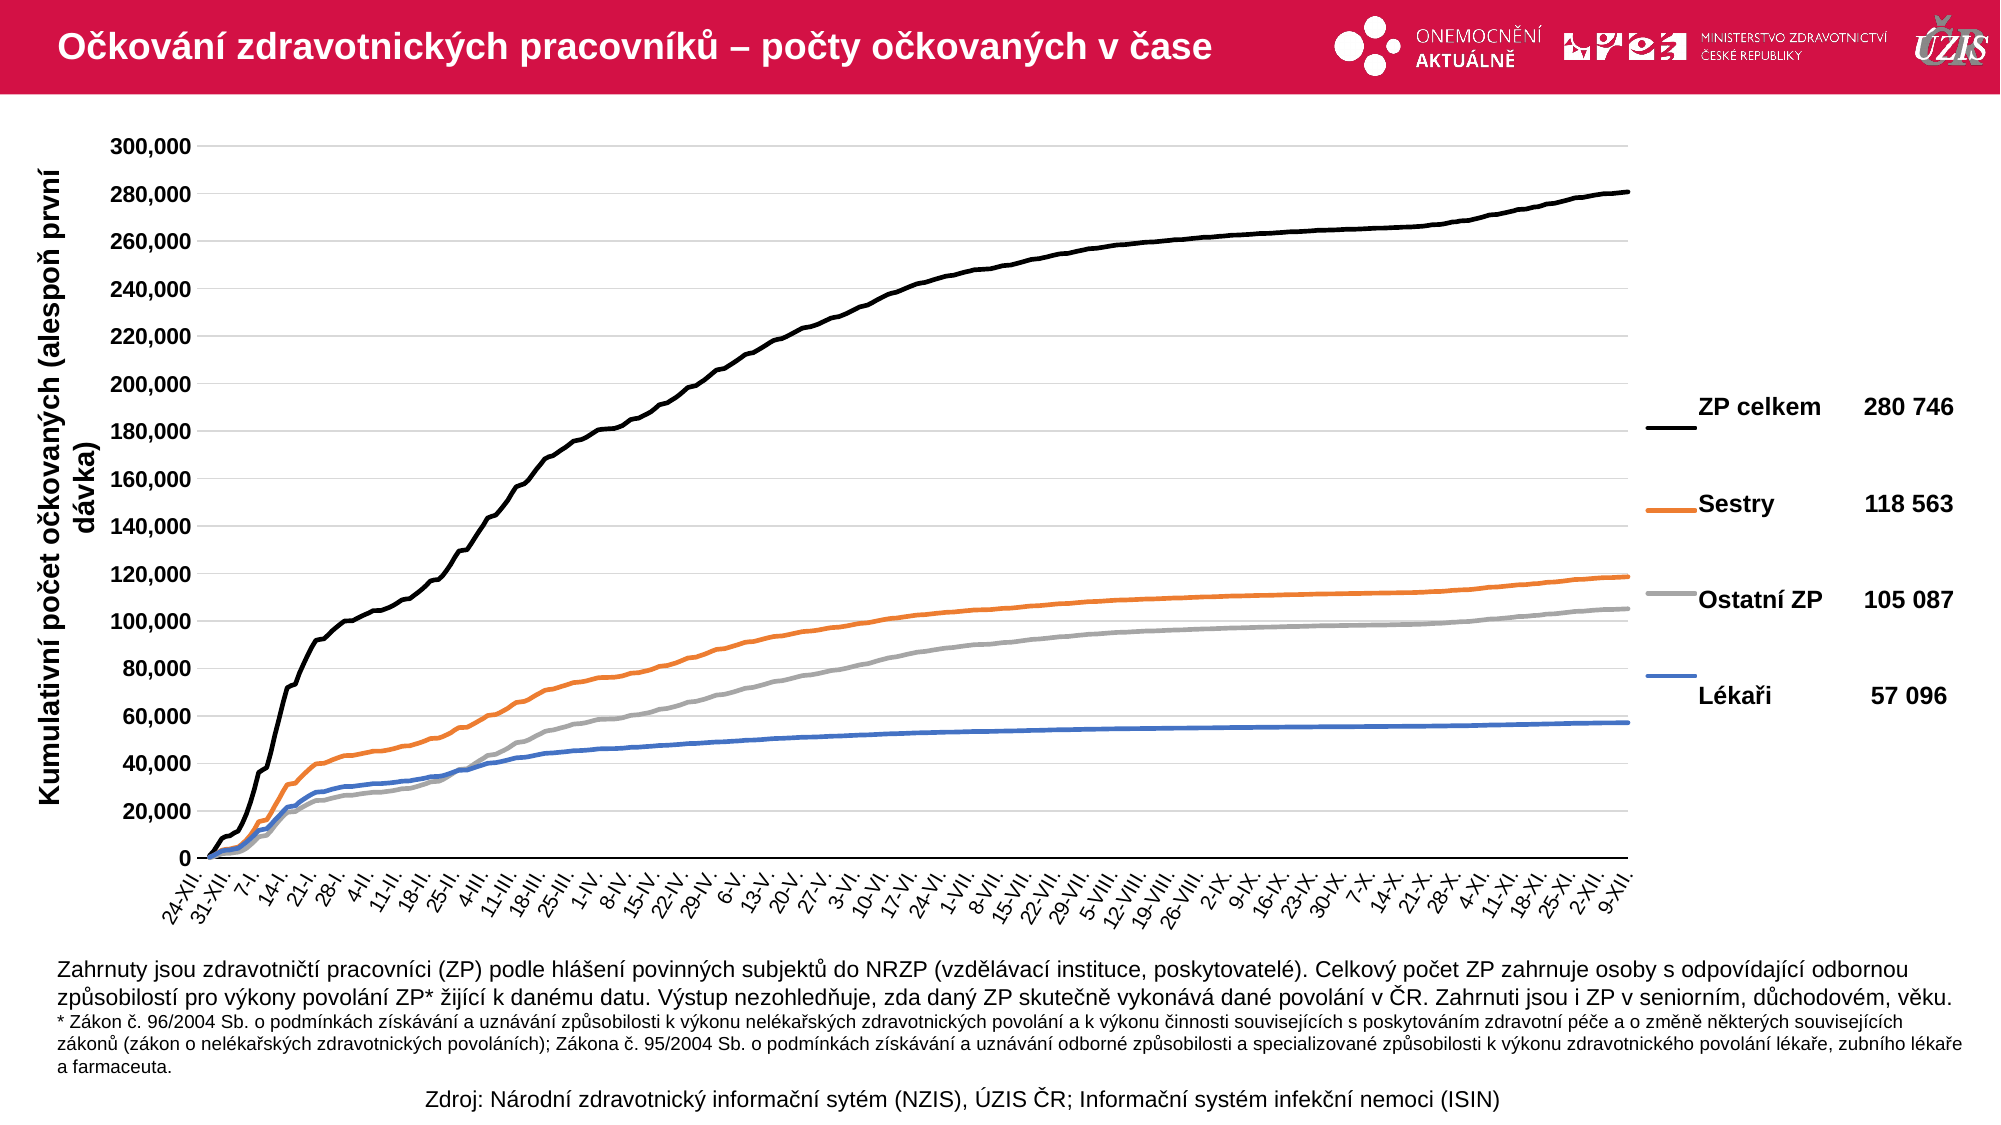

# Očkování zdravotnických pracovníků – počty očkovaných v čase

### Chart

| Category | ZP celkem | Sestry | Ostatní ZP | Lékaři |
|---|---|---|---|---|
| 24-XII. | None | None | None | None |
| 25-XII. | None | None | None | None |
| 26-XII. | None | None | None | None |
| 27-XII. | 1050.0 | 409.0 | 194.0 | 447.0 |
| 28-XII. | 2945.0 | 1123.0 | 643.0 | 1179.0 |
| 29-XII. | 5610.0 | 2233.0 | 1251.0 | 2126.0 |
| 30-XII. | 8312.0 | 3369.0 | 1874.0 | 3069.0 |
| 31-XII. | 9203.0 | 3749.0 | 2047.0 | 3407.0 |
| 1-I. | 9440.0 | 3868.0 | 2076.0 | 3496.0 |
| 2-I. | 10602.0 | 4349.0 | 2364.0 | 3889.0 |
| 3-I. | 11443.0 | 4666.0 | 2575.0 | 4202.0 |
| 4-I. | 14615.0 | 6014.0 | 3201.0 | 5400.0 |
| 5-I. | 18538.0 | 7657.0 | 4165.0 | 6716.0 |
| 6-I. | 23463.0 | 9668.0 | 5583.0 | 8212.0 |
| 7-I. | 29292.0 | 12221.0 | 7180.0 | 9891.0 |
| 8-I. | 36079.0 | 15353.0 | 9023.0 | 11703.0 |
| 9-I. | 37242.0 | 15800.0 | 9330.0 | 12112.0 |
| 10-I. | 38195.0 | 16154.0 | 9637.0 | 12404.0 |
| 11-I. | 44614.0 | 18955.0 | 11504.0 | 14155.0 |
| 12-I. | 52042.0 | 22147.0 | 13789.0 | 16106.0 |
| 13-I. | 58646.0 | 25011.0 | 15828.0 | 17807.0 |
| 14-I. | 65625.0 | 28200.0 | 17712.0 | 19713.0 |
| 15-I. | 71827.0 | 30986.0 | 19322.0 | 21519.0 |
| 16-I. | 72762.0 | 31368.0 | 19541.0 | 21853.0 |
| 17-I. | 73311.0 | 31595.0 | 19637.0 | 22079.0 |
| 18-I. | 78000.0 | 33549.0 | 20812.0 | 23639.0 |
| 19-I. | 81808.0 | 35238.0 | 21750.0 | 24820.0 |
| 20-I. | 85523.0 | 36884.0 | 22691.0 | 25948.0 |
| 21-I. | 88915.0 | 38416.0 | 23549.0 | 26950.0 |
| 22-I. | 91805.0 | 39726.0 | 24299.0 | 27780.0 |
| 23-I. | 92196.0 | 39884.0 | 24363.0 | 27949.0 |
| 24-I. | 92431.0 | 39993.0 | 24407.0 | 28031.0 |
| 25-I. | 94038.0 | 40639.0 | 24858.0 | 28541.0 |
| 26-I. | 95806.0 | 41413.0 | 25312.0 | 29081.0 |
| 27-I. | 97254.0 | 42067.0 | 25707.0 | 29480.0 |
| 28-I. | 98643.0 | 42675.0 | 26108.0 | 29860.0 |
| 29-I. | 99922.0 | 43238.0 | 26493.0 | 30191.0 |
| 30-I. | 99993.0 | 43260.0 | 26517.0 | 30216.0 |
| 31-I. | 100064.0 | 43278.0 | 26549.0 | 30237.0 |
| 1-II. | 100957.0 | 43635.0 | 26840.0 | 30482.0 |
| 2-II. | 101825.0 | 43977.0 | 27130.0 | 30718.0 |
| 3-II. | 102642.0 | 44338.0 | 27363.0 | 30941.0 |
| 4-II. | 103352.0 | 44670.0 | 27546.0 | 31136.0 |
| 5-II. | 104280.0 | 45088.0 | 27781.0 | 31411.0 |
| 6-II. | 104330.0 | 45110.0 | 27790.0 | 31430.0 |
| 7-II. | 104381.0 | 45131.0 | 27808.0 | 31442.0 |
| 8-II. | 105022.0 | 45400.0 | 28044.0 | 31578.0 |
| 9-II. | 105677.0 | 45722.0 | 28239.0 | 31716.0 |
| 10-II. | 106542.0 | 46125.0 | 28506.0 | 31911.0 |
| 11-II. | 107595.0 | 46598.0 | 28855.0 | 32142.0 |
| 12-II. | 108797.0 | 47130.0 | 29246.0 | 32421.0 |
| 13-II. | 109180.0 | 47304.0 | 29356.0 | 32520.0 |
| 14-II. | 109365.0 | 47358.0 | 29422.0 | 32585.0 |
| 15-II. | 110688.0 | 47910.0 | 29837.0 | 32941.0 |
| 16-II. | 111982.0 | 48399.0 | 30344.0 | 33239.0 |
| 17-II. | 113358.0 | 48969.0 | 30889.0 | 33500.0 |
| 18-II. | 114924.0 | 49639.0 | 31446.0 | 33839.0 |
| 19-II. | 116779.0 | 50394.0 | 32099.0 | 34286.0 |
| 20-II. | 117239.0 | 50522.0 | 32325.0 | 34392.0 |
| 21-II. | 117402.0 | 50581.0 | 32382.0 | 34439.0 |
| 22-II. | 118995.0 | 51178.0 | 33067.0 | 34750.0 |
| 23-II. | 121285.0 | 51992.0 | 34062.0 | 35231.0 |
| 24-II. | 123784.0 | 52815.0 | 35138.0 | 35831.0 |
| 25-II. | 126813.0 | 54041.0 | 36288.0 | 36484.0 |
| 26-II. | 129423.0 | 55031.0 | 37364.0 | 37028.0 |
| 27-II. | 129732.0 | 55107.0 | 37523.0 | 37102.0 |
| 28-II. | 129951.0 | 55154.0 | 37652.0 | 37145.0 |
| 1-III. | 132501.0 | 56044.0 | 38764.0 | 37693.0 |
| 2-III. | 135262.0 | 56997.0 | 39976.0 | 38289.0 |
| 3-III. | 137927.0 | 57990.0 | 41088.0 | 38849.0 |
| 4-III. | 140379.0 | 58898.0 | 42089.0 | 39392.0 |
| 5-III. | 143344.0 | 60086.0 | 43272.0 | 39986.0 |
| 6-III. | 144048.0 | 60335.0 | 43560.0 | 40153.0 |
| 7-III. | 144559.0 | 60523.0 | 43775.0 | 40261.0 |
| 8-III. | 146506.0 | 61300.0 | 44618.0 | 40588.0 |
| 9-III. | 148650.0 | 62226.0 | 45439.0 | 40985.0 |
| 10-III. | 150898.0 | 63173.0 | 46335.0 | 41390.0 |
| 11-III. | 153898.0 | 64499.0 | 47531.0 | 41868.0 |
| 12-III. | 156512.0 | 65599.0 | 48640.0 | 42273.0 |
| 13-III. | 157171.0 | 65835.0 | 48924.0 | 42412.0 |
| 14-III. | 157739.0 | 66078.0 | 49164.0 | 42497.0 |
| 15-III. | 159325.0 | 66783.0 | 49791.0 | 42751.0 |
| 16-III. | 161656.0 | 67824.0 | 50719.0 | 43113.0 |
| 17-III. | 163972.0 | 68845.0 | 51657.0 | 43470.0 |
| 18-III. | 165999.0 | 69738.0 | 52435.0 | 43826.0 |
| 19-III. | 168259.0 | 70713.0 | 53391.0 | 44155.0 |
| 20-III. | 169134.0 | 71073.0 | 53791.0 | 44270.0 |
| 21-III. | 169583.0 | 71246.0 | 53997.0 | 44340.0 |
| 22-III. | 170736.0 | 71777.0 | 54446.0 | 44513.0 |
| 23-III. | 171975.0 | 72330.0 | 54939.0 | 44706.0 |
| 24-III. | 173042.0 | 72835.0 | 55355.0 | 44852.0 |
| 25-III. | 174341.0 | 73392.0 | 55903.0 | 45046.0 |
| 26-III. | 175716.0 | 73972.0 | 56480.0 | 45264.0 |
| 27-III. | 176091.0 | 74124.0 | 56640.0 | 45327.0 |
| 28-III. | 176435.0 | 74291.0 | 56775.0 | 45369.0 |
| 29-III. | 177218.0 | 74639.0 | 57085.0 | 45494.0 |
| 30-III. | 178247.0 | 75085.0 | 57508.0 | 45654.0 |
| 31-III. | 179372.0 | 75553.0 | 58005.0 | 45814.0 |
| 1-IV. | 180475.0 | 76006.0 | 58436.0 | 46033.0 |
| 2-IV. | 180744.0 | 76111.0 | 58523.0 | 46110.0 |
| 3-IV. | 180864.0 | 76153.0 | 58581.0 | 46130.0 |
| 4-IV. | 180980.0 | 76202.0 | 58619.0 | 46159.0 |
| 5-IV. | 181052.0 | 76238.0 | 58648.0 | 46166.0 |
| 6-IV. | 181618.0 | 76484.0 | 58878.0 | 46256.0 |
| 7-IV. | 182291.0 | 76801.0 | 59140.0 | 46350.0 |
| 8-IV. | 183535.0 | 77340.0 | 59676.0 | 46519.0 |
| 9-IV. | 184808.0 | 77914.0 | 60174.0 | 46720.0 |
| 10-IV. | 185184.0 | 78072.0 | 60347.0 | 46765.0 |
| 11-IV. | 185432.0 | 78172.0 | 60462.0 | 46798.0 |
| 12-IV. | 186366.0 | 78597.0 | 60835.0 | 46934.0 |
| 13-IV. | 187178.0 | 78975.0 | 61148.0 | 47055.0 |
| 14-IV. | 188121.0 | 79428.0 | 61533.0 | 47160.0 |
| 15-IV. | 189485.0 | 80084.0 | 62085.0 | 47316.0 |
| 16-IV. | 191031.0 | 80809.0 | 62731.0 | 47491.0 |
| 17-IV. | 191452.0 | 81012.0 | 62908.0 | 47532.0 |
| 18-IV. | 191892.0 | 81203.0 | 63102.0 | 47587.0 |
| 19-IV. | 192993.0 | 81722.0 | 63557.0 | 47714.0 |
| 20-IV. | 194041.0 | 82226.0 | 63982.0 | 47833.0 |
| 21-IV. | 195331.0 | 82884.0 | 64480.0 | 47967.0 |
| 22-IV. | 196801.0 | 83608.0 | 65080.0 | 48113.0 |
| 23-IV. | 198319.0 | 84321.0 | 65729.0 | 48269.0 |
| 24-IV. | 198758.0 | 84521.0 | 65912.0 | 48325.0 |
| 25-IV. | 199134.0 | 84709.0 | 66063.0 | 48362.0 |
| 26-IV. | 200338.0 | 85316.0 | 66546.0 | 48476.0 |
| 27-IV. | 201431.0 | 85864.0 | 66971.0 | 48596.0 |
| 28-IV. | 202820.0 | 86567.0 | 67537.0 | 48716.0 |
| 29-IV. | 204292.0 | 87325.0 | 68121.0 | 48846.0 |
| 30-IV. | 205693.0 | 87972.0 | 68737.0 | 48984.0 |
| 1-V. | 206030.0 | 88126.0 | 68891.0 | 49013.0 |
| 2-V. | 206369.0 | 88279.0 | 69047.0 | 49043.0 |
| 3-V. | 207451.0 | 88787.0 | 69500.0 | 49164.0 |
| 4-V. | 208553.0 | 89308.0 | 69955.0 | 49290.0 |
| 5-V. | 209698.0 | 89833.0 | 70479.0 | 49386.0 |
| 6-V. | 210894.0 | 90381.0 | 71010.0 | 49503.0 |
| 7-V. | 212198.0 | 90950.0 | 71574.0 | 49674.0 |
| 8-V. | 212700.0 | 91167.0 | 71797.0 | 49736.0 |
| 9-V. | 213010.0 | 91274.0 | 71968.0 | 49768.0 |
| 10-V. | 213984.0 | 91671.0 | 72446.0 | 49867.0 |
| 11-V. | 215009.0 | 92150.0 | 72877.0 | 49982.0 |
| 12-V. | 216050.0 | 92583.0 | 73353.0 | 50114.0 |
| 13-V. | 217189.0 | 93019.0 | 73899.0 | 50271.0 |
| 14-V. | 218191.0 | 93384.0 | 74408.0 | 50399.0 |
| 15-V. | 218632.0 | 93543.0 | 74619.0 | 50470.0 |
| 16-V. | 218917.0 | 93647.0 | 74769.0 | 50501.0 |
| 17-V. | 219704.0 | 93964.0 | 75157.0 | 50583.0 |
| 18-V. | 220583.0 | 94337.0 | 75571.0 | 50675.0 |
| 19-V. | 221488.0 | 94696.0 | 76032.0 | 50760.0 |
| 20-V. | 222419.0 | 95087.0 | 76473.0 | 50859.0 |
| 21-V. | 223341.0 | 95450.0 | 76925.0 | 50966.0 |
| 22-V. | 223693.0 | 95595.0 | 77101.0 | 50997.0 |
| 23-V. | 223921.0 | 95693.0 | 77216.0 | 51012.0 |
| 24-V. | 224474.0 | 95906.0 | 77506.0 | 51062.0 |
| 25-V. | 225103.0 | 96145.0 | 77834.0 | 51124.0 |
| 26-V. | 225957.0 | 96495.0 | 78246.0 | 51216.0 |
| 27-V. | 226742.0 | 96824.0 | 78621.0 | 51297.0 |
| 28-V. | 227567.0 | 97108.0 | 79058.0 | 51401.0 |
| 29-V. | 227931.0 | 97250.0 | 79243.0 | 51438.0 |
| 30-V. | 228219.0 | 97340.0 | 79408.0 | 51471.0 |
| 31-V. | 228910.0 | 97617.0 | 79748.0 | 51545.0 |
| 1-VI. | 229635.0 | 97888.0 | 80121.0 | 51626.0 |
| 2-VI. | 230528.0 | 98232.0 | 80574.0 | 51722.0 |
| 3-VI. | 231367.0 | 98585.0 | 80990.0 | 51792.0 |
| 4-VI. | 232253.0 | 98910.0 | 81453.0 | 51890.0 |
| 5-VI. | 232673.0 | 99046.0 | 81710.0 | 51917.0 |
| 6-VI. | 233076.0 | 99176.0 | 81950.0 | 51950.0 |
| 7-VI. | 233968.0 | 99511.0 | 82426.0 | 52031.0 |
| 8-VI. | 234949.0 | 99851.0 | 82971.0 | 52127.0 |
| 9-VI. | 235865.0 | 100199.0 | 83454.0 | 52212.0 |
| 10-VI. | 236741.0 | 100554.0 | 83888.0 | 52299.0 |
| 11-VI. | 237597.0 | 100855.0 | 84348.0 | 52394.0 |
| 12-VI. | 238121.0 | 101062.0 | 84636.0 | 52423.0 |
| 13-VI. | 238493.0 | 101178.0 | 84862.0 | 52453.0 |
| 14-VI. | 239161.0 | 101420.0 | 85218.0 | 52523.0 |
| 15-VI. | 239915.0 | 101691.0 | 85646.0 | 52578.0 |
| 16-VI. | 240620.0 | 101932.0 | 86035.0 | 52653.0 |
| 17-VI. | 241329.0 | 102200.0 | 86400.0 | 52729.0 |
| 18-VI. | 242001.0 | 102417.0 | 86777.0 | 52807.0 |
| 19-VI. | 242334.0 | 102535.0 | 86964.0 | 52835.0 |
| 20-VI. | 242594.0 | 102628.0 | 87106.0 | 52860.0 |
| 21-VI. | 243103.0 | 102806.0 | 87398.0 | 52899.0 |
| 22-VI. | 243689.0 | 103025.0 | 87715.0 | 52949.0 |
| 23-VI. | 244186.0 | 103214.0 | 87970.0 | 53002.0 |
| 24-VI. | 244687.0 | 103374.0 | 88260.0 | 53053.0 |
| 25-VI. | 245185.0 | 103561.0 | 88514.0 | 53110.0 |
| 26-VI. | 245441.0 | 103652.0 | 88665.0 | 53124.0 |
| 27-VI. | 245629.0 | 103719.0 | 88774.0 | 53136.0 |
| 28-VI. | 246125.0 | 103900.0 | 89045.0 | 53180.0 |
| 29-VI. | 246585.0 | 104068.0 | 89291.0 | 53226.0 |
| 30-VI. | 247065.0 | 104248.0 | 89533.0 | 53284.0 |
| 1-VII. | 247427.0 | 104389.0 | 89710.0 | 53328.0 |
| 2-VII. | 247908.0 | 104582.0 | 89943.0 | 53383.0 |
| 3-VII. | 248006.0 | 104615.0 | 89996.0 | 53395.0 |
| 4-VII. | 248122.0 | 104660.0 | 90055.0 | 53407.0 |
| 5-VII. | 248234.0 | 104708.0 | 90113.0 | 53413.0 |
| 6-VII. | 248332.0 | 104740.0 | 90170.0 | 53422.0 |
| 7-VII. | 248745.0 | 104904.0 | 90379.0 | 53462.0 |
| 8-VII. | 249192.0 | 105082.0 | 90593.0 | 53517.0 |
| 9-VII. | 249635.0 | 105251.0 | 90819.0 | 53565.0 |
| 10-VII. | 249801.0 | 105310.0 | 90911.0 | 53580.0 |
| 11-VII. | 249922.0 | 105359.0 | 90969.0 | 53594.0 |
| 12-VII. | 250368.0 | 105521.0 | 91205.0 | 53642.0 |
| 13-VII. | 250814.0 | 105706.0 | 91423.0 | 53685.0 |
| 14-VII. | 251299.0 | 105910.0 | 91658.0 | 53731.0 |
| 15-VII. | 251793.0 | 106100.0 | 91904.0 | 53789.0 |
| 16-VII. | 252280.0 | 106283.0 | 92153.0 | 53844.0 |
| 17-VII. | 252461.0 | 106333.0 | 92262.0 | 53866.0 |
| 18-VII. | 252607.0 | 106391.0 | 92331.0 | 53885.0 |
| 19-VII. | 253028.0 | 106562.0 | 92532.0 | 53934.0 |
| 20-VII. | 253382.0 | 106711.0 | 92692.0 | 53979.0 |
| 21-VII. | 253851.0 | 106891.0 | 92912.0 | 54048.0 |
| 22-VII. | 254247.0 | 107068.0 | 93093.0 | 54086.0 |
| 23-VII. | 254639.0 | 107215.0 | 93305.0 | 54119.0 |
| 24-VII. | 254751.0 | 107259.0 | 93367.0 | 54125.0 |
| 25-VII. | 254840.0 | 107285.0 | 93421.0 | 54134.0 |
| 26-VII. | 255228.0 | 107453.0 | 93601.0 | 54174.0 |
| 27-VII. | 255650.0 | 107622.0 | 93801.0 | 54227.0 |
| 28-VII. | 256011.0 | 107773.0 | 93976.0 | 54262.0 |
| 29-VII. | 256347.0 | 107922.0 | 94135.0 | 54290.0 |
| 30-VII. | 256766.0 | 108087.0 | 94344.0 | 54335.0 |
| 31-VII. | 256888.0 | 108126.0 | 94410.0 | 54352.0 |
| 1-VIII. | 256990.0 | 108166.0 | 94459.0 | 54365.0 |
| 2-VIII. | 257272.0 | 108265.0 | 94605.0 | 54402.0 |
| 3-VIII. | 257540.0 | 108377.0 | 94735.0 | 54428.0 |
| 4-VIII. | 257853.0 | 108506.0 | 94879.0 | 54468.0 |
| 5-VIII. | 258119.0 | 108615.0 | 95005.0 | 54499.0 |
| 6-VIII. | 258401.0 | 108735.0 | 95134.0 | 54532.0 |
| 7-VIII. | 258474.0 | 108757.0 | 95172.0 | 54545.0 |
| 8-VIII. | 258538.0 | 108782.0 | 95206.0 | 54550.0 |
| 9-VIII. | 258748.0 | 108867.0 | 95309.0 | 54572.0 |
| 10-VIII. | 258957.0 | 108946.0 | 95424.0 | 54587.0 |
| 11-VIII. | 259120.0 | 109016.0 | 95497.0 | 54607.0 |
| 12-VIII. | 259353.0 | 109122.0 | 95601.0 | 54630.0 |
| 13-VIII. | 259545.0 | 109185.0 | 95705.0 | 54655.0 |
| 14-VIII. | 259602.0 | 109206.0 | 95731.0 | 54665.0 |
| 15-VIII. | 259648.0 | 109228.0 | 95750.0 | 54670.0 |
| 16-VIII. | 259832.0 | 109314.0 | 95831.0 | 54687.0 |
| 17-VIII. | 260013.0 | 109393.0 | 95909.0 | 54711.0 |
| 18-VIII. | 260176.0 | 109456.0 | 95987.0 | 54733.0 |
| 19-VIII. | 260340.0 | 109526.0 | 96059.0 | 54755.0 |
| 20-VIII. | 260585.0 | 109641.0 | 96156.0 | 54788.0 |
| 21-VIII. | 260627.0 | 109655.0 | 96174.0 | 54798.0 |
| 22-VIII. | 260660.0 | 109666.0 | 96193.0 | 54801.0 |
| 23-VIII. | 260860.0 | 109762.0 | 96286.0 | 54812.0 |
| 24-VIII. | 261053.0 | 109850.0 | 96362.0 | 54841.0 |
| 25-VIII. | 261219.0 | 109917.0 | 96437.0 | 54865.0 |
| 26-VIII. | 261381.0 | 109989.0 | 96500.0 | 54892.0 |
| 27-VIII. | 261598.0 | 110077.0 | 96601.0 | 54920.0 |
| 28-VIII. | 261643.0 | 110093.0 | 96627.0 | 54923.0 |
| 29-VIII. | 261676.0 | 110109.0 | 96637.0 | 54930.0 |
| 30-VIII. | 261846.0 | 110181.0 | 96714.0 | 54951.0 |
| 31-VIII. | 262010.0 | 110242.0 | 96792.0 | 54976.0 |
| 1-IX. | 262132.0 | 110298.0 | 96838.0 | 54996.0 |
| 2-IX. | 262307.0 | 110372.0 | 96911.0 | 55024.0 |
| 3-IX. | 262503.0 | 110448.0 | 97005.0 | 55050.0 |
| 4-IX. | 262538.0 | 110460.0 | 97020.0 | 55058.0 |
| 5-IX. | 262571.0 | 110470.0 | 97038.0 | 55063.0 |
| 6-IX. | 262707.0 | 110529.0 | 97102.0 | 55076.0 |
| 7-IX. | 262797.0 | 110571.0 | 97137.0 | 55089.0 |
| 8-IX. | 262920.0 | 110622.0 | 97190.0 | 55108.0 |
| 9-IX. | 263062.0 | 110677.0 | 97249.0 | 55136.0 |
| 10-IX. | 263207.0 | 110728.0 | 97318.0 | 55161.0 |
| 11-IX. | 263241.0 | 110745.0 | 97333.0 | 55163.0 |
| 12-IX. | 263264.0 | 110752.0 | 97346.0 | 55166.0 |
| 13-IX. | 263375.0 | 110796.0 | 97394.0 | 55185.0 |
| 14-IX. | 263507.0 | 110859.0 | 97445.0 | 55203.0 |
| 15-IX. | 263614.0 | 110907.0 | 97489.0 | 55218.0 |
| 16-IX. | 263735.0 | 110964.0 | 97535.0 | 55236.0 |
| 17-IX. | 263900.0 | 111032.0 | 97607.0 | 55261.0 |
| 18-IX. | 263941.0 | 111049.0 | 97626.0 | 55266.0 |
| 19-IX. | 263953.0 | 111055.0 | 97632.0 | 55266.0 |
| 20-IX. | 264055.0 | 111093.0 | 97676.0 | 55286.0 |
| 21-IX. | 264159.0 | 111142.0 | 97723.0 | 55294.0 |
| 22-IX. | 264254.0 | 111185.0 | 97765.0 | 55304.0 |
| 23-IX. | 264388.0 | 111238.0 | 97822.0 | 55328.0 |
| 24-IX. | 264555.0 | 111310.0 | 97891.0 | 55354.0 |
| 25-IX. | 264587.0 | 111320.0 | 97907.0 | 55360.0 |
| 26-IX. | 264597.0 | 111324.0 | 97913.0 | 55360.0 |
| 27-IX. | 264694.0 | 111367.0 | 97955.0 | 55372.0 |
| 28-IX. | 264702.0 | 111369.0 | 97961.0 | 55372.0 |
| 29-IX. | 264787.0 | 111410.0 | 97988.0 | 55389.0 |
| 30-IX. | 264887.0 | 111449.0 | 98034.0 | 55404.0 |
| 1-X. | 264979.0 | 111483.0 | 98072.0 | 55424.0 |
| 2-X. | 265000.0 | 111490.0 | 98080.0 | 55430.0 |
| 3-X. | 265014.0 | 111497.0 | 98087.0 | 55430.0 |
| 4-X. | 265082.0 | 111525.0 | 98117.0 | 55440.0 |
| 5-X. | 265164.0 | 111572.0 | 98145.0 | 55447.0 |
| 6-X. | 265262.0 | 111621.0 | 98182.0 | 55459.0 |
| 7-X. | 265332.0 | 111649.0 | 98206.0 | 55477.0 |
| 8-X. | 265444.0 | 111700.0 | 98253.0 | 55491.0 |
| 9-X. | 265469.0 | 111710.0 | 98262.0 | 55497.0 |
| 10-X. | 265481.0 | 111715.0 | 98269.0 | 55497.0 |
| 11-X. | 265557.0 | 111745.0 | 98296.0 | 55516.0 |
| 12-X. | 265642.0 | 111766.0 | 98342.0 | 55534.0 |
| 13-X. | 265723.0 | 111803.0 | 98379.0 | 55541.0 |
| 14-X. | 265790.0 | 111832.0 | 98407.0 | 55551.0 |
| 15-X. | 265908.0 | 111876.0 | 98464.0 | 55568.0 |
| 16-X. | 265939.0 | 111888.0 | 98481.0 | 55570.0 |
| 17-X. | 265969.0 | 111905.0 | 98492.0 | 55572.0 |
| 18-X. | 266099.0 | 111957.0 | 98549.0 | 55593.0 |
| 19-X. | 266193.0 | 112012.0 | 98581.0 | 55600.0 |
| 20-X. | 266325.0 | 112071.0 | 98640.0 | 55614.0 |
| 21-X. | 266564.0 | 112185.0 | 98740.0 | 55639.0 |
| 22-X. | 266870.0 | 112309.0 | 98883.0 | 55678.0 |
| 23-X. | 266953.0 | 112335.0 | 98933.0 | 55685.0 |
| 24-X. | 267017.0 | 112359.0 | 98967.0 | 55691.0 |
| 25-X. | 267279.0 | 112484.0 | 99083.0 | 55712.0 |
| 26-X. | 267639.0 | 112652.0 | 99239.0 | 55748.0 |
| 27-X. | 268056.0 | 112852.0 | 99409.0 | 55795.0 |
| 28-X. | 268139.0 | 112889.0 | 99448.0 | 55802.0 |
| 29-X. | 268516.0 | 113052.0 | 99628.0 | 55836.0 |
| 30-X. | 268624.0 | 113098.0 | 99678.0 | 55848.0 |
| 31-X. | 268692.0 | 113130.0 | 99711.0 | 55851.0 |
| 1-XI. | 269106.0 | 113298.0 | 99914.0 | 55894.0 |
| 2-XI. | 269517.0 | 113497.0 | 100087.0 | 55933.0 |
| 3-XI. | 269929.0 | 113686.0 | 100275.0 | 55968.0 |
| 4-XI. | 270427.0 | 113916.0 | 100485.0 | 56026.0 |
| 5-XI. | 270988.0 | 114163.0 | 100737.0 | 56088.0 |
| 6-XI. | 271142.0 | 114220.0 | 100810.0 | 56112.0 |
| 7-XI. | 271238.0 | 114258.0 | 100853.0 | 56127.0 |
| 8-XI. | 271637.0 | 114445.0 | 101035.0 | 56157.0 |
| 9-XI. | 271974.0 | 114598.0 | 101184.0 | 56192.0 |
| 10-XI. | 272360.0 | 114786.0 | 101349.0 | 56225.0 |
| 11-XI. | 272752.0 | 114962.0 | 101532.0 | 56258.0 |
| 12-XI. | 273281.0 | 115166.0 | 101794.0 | 56321.0 |
| 13-XI. | 273404.0 | 115225.0 | 101847.0 | 56332.0 |
| 14-XI. | 273490.0 | 115263.0 | 101886.0 | 56341.0 |
| 15-XI. | 273908.0 | 115453.0 | 102067.0 | 56388.0 |
| 16-XI. | 274373.0 | 115656.0 | 102273.0 | 56444.0 |
| 17-XI. | 274477.0 | 115707.0 | 102312.0 | 56458.0 |
| 18-XI. | 274981.0 | 115928.0 | 102551.0 | 56502.0 |
| 19-XI. | 275593.0 | 116202.0 | 102823.0 | 56568.0 |
| 20-XI. | 275789.0 | 116294.0 | 102901.0 | 56594.0 |
| 21-XI. | 275931.0 | 116361.0 | 102965.0 | 56605.0 |
| 22-XI. | 276341.0 | 116545.0 | 103144.0 | 56652.0 |
| 23-XI. | 276764.0 | 116726.0 | 103333.0 | 56705.0 |
| 24-XI. | 277221.0 | 116952.0 | 103528.0 | 56741.0 |
| 25-XI. | 277698.0 | 117166.0 | 103740.0 | 56792.0 |
| 26-XI. | 278221.0 | 117408.0 | 103961.0 | 56852.0 |
| 27-XI. | 278370.0 | 117469.0 | 104039.0 | 56862.0 |
| 28-XI. | 278421.0 | 117493.0 | 104061.0 | 56867.0 |
| 29-XI. | 278768.0 | 117643.0 | 104229.0 | 56896.0 |
| 30-XI. | 279094.0 | 117799.0 | 104371.0 | 56924.0 |
| 1-XII. | 279437.0 | 117952.0 | 104528.0 | 56957.0 |
| 2-XII. | 279692.0 | 118070.0 | 104642.0 | 56980.0 |
| 3-XII. | 279948.0 | 118179.0 | 104759.0 | 57010.0 |
| 4-XII. | 279999.0 | 118206.0 | 104779.0 | 57014.0 |
| 5-XII. | 280019.0 | 118216.0 | 104787.0 | 57016.0 |
| 6-XII. | 280209.0 | 118315.0 | 104859.0 | 57035.0 |
| 7-XII. | 280380.0 | 118396.0 | 104931.0 | 57053.0 |
| 8-XII. | 280586.0 | 118493.0 | 105017.0 | 57076.0 |
| 9-XII. | 280746.0 | 118563.0 | 105087.0 | 57096.0 |
| ZP celkem | 280 746 |
| --- | --- |
| Sestry | 118 563 |
| Ostatní ZP | 105 087 |
| Lékaři | 57 096 |
Kumulativní počet očkovaných (alespoň první dávka)
Zahrnuty jsou zdravotničtí pracovníci (ZP) podle hlášení povinných subjektů do NRZP (vzdělávací instituce, poskytovatelé). Celkový počet ZP zahrnuje osoby s odpovídající odbornou způsobilostí pro výkony povolání ZP* žijící k danému datu. Výstup nezohledňuje, zda daný ZP skutečně vykonává dané povolání v ČR. Zahrnuti jsou i ZP v seniorním, důchodovém, věku.
* Zákon č. 96/2004 Sb. o podmínkách získávání a uznávání způsobilosti k výkonu nelékařských zdravotnických povolání a k výkonu činnosti souvisejících s poskytováním zdravotní péče a o změně některých souvisejících zákonů (zákon o nelékařských zdravotnických povoláních); Zákona č. 95/2004 Sb. o podmínkách získávání a uznávání odborné způsobilosti a specializované způsobilosti k výkonu zdravotnického povolání lékaře, zubního lékaře a farmaceuta.
Zdroj: Národní zdravotnický informační sytém (NZIS), ÚZIS ČR; Informační systém infekční nemoci (ISIN)